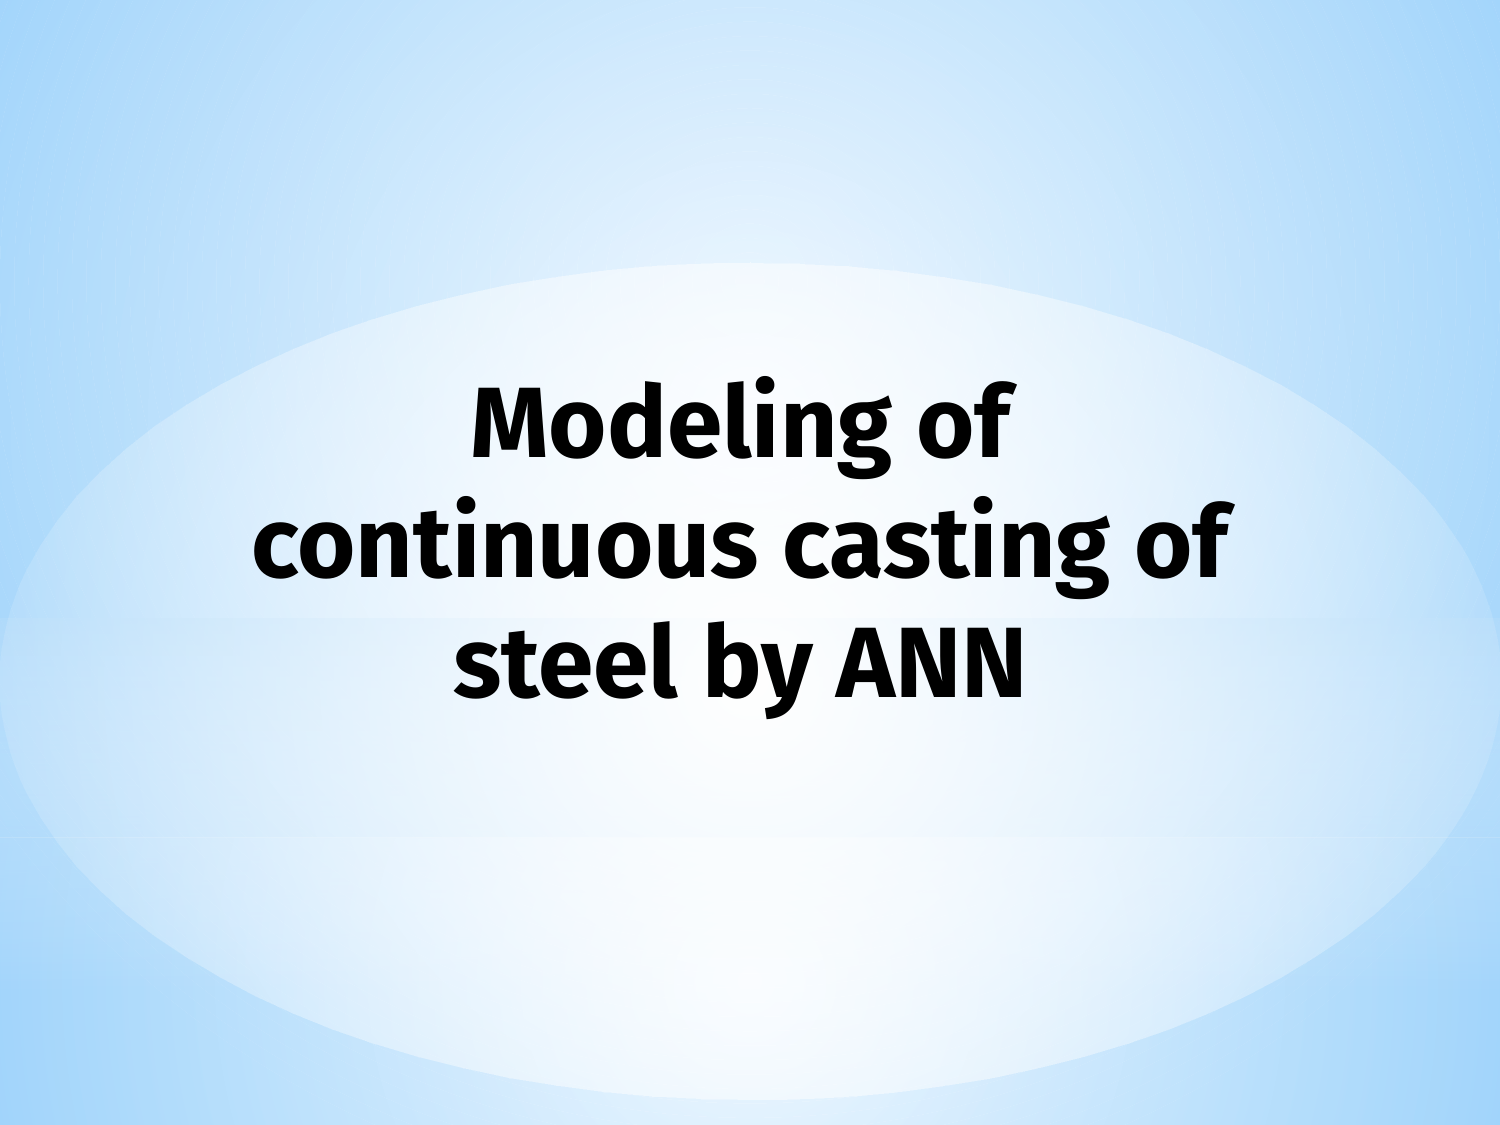

# Modeling of continuous casting of steel by ANN